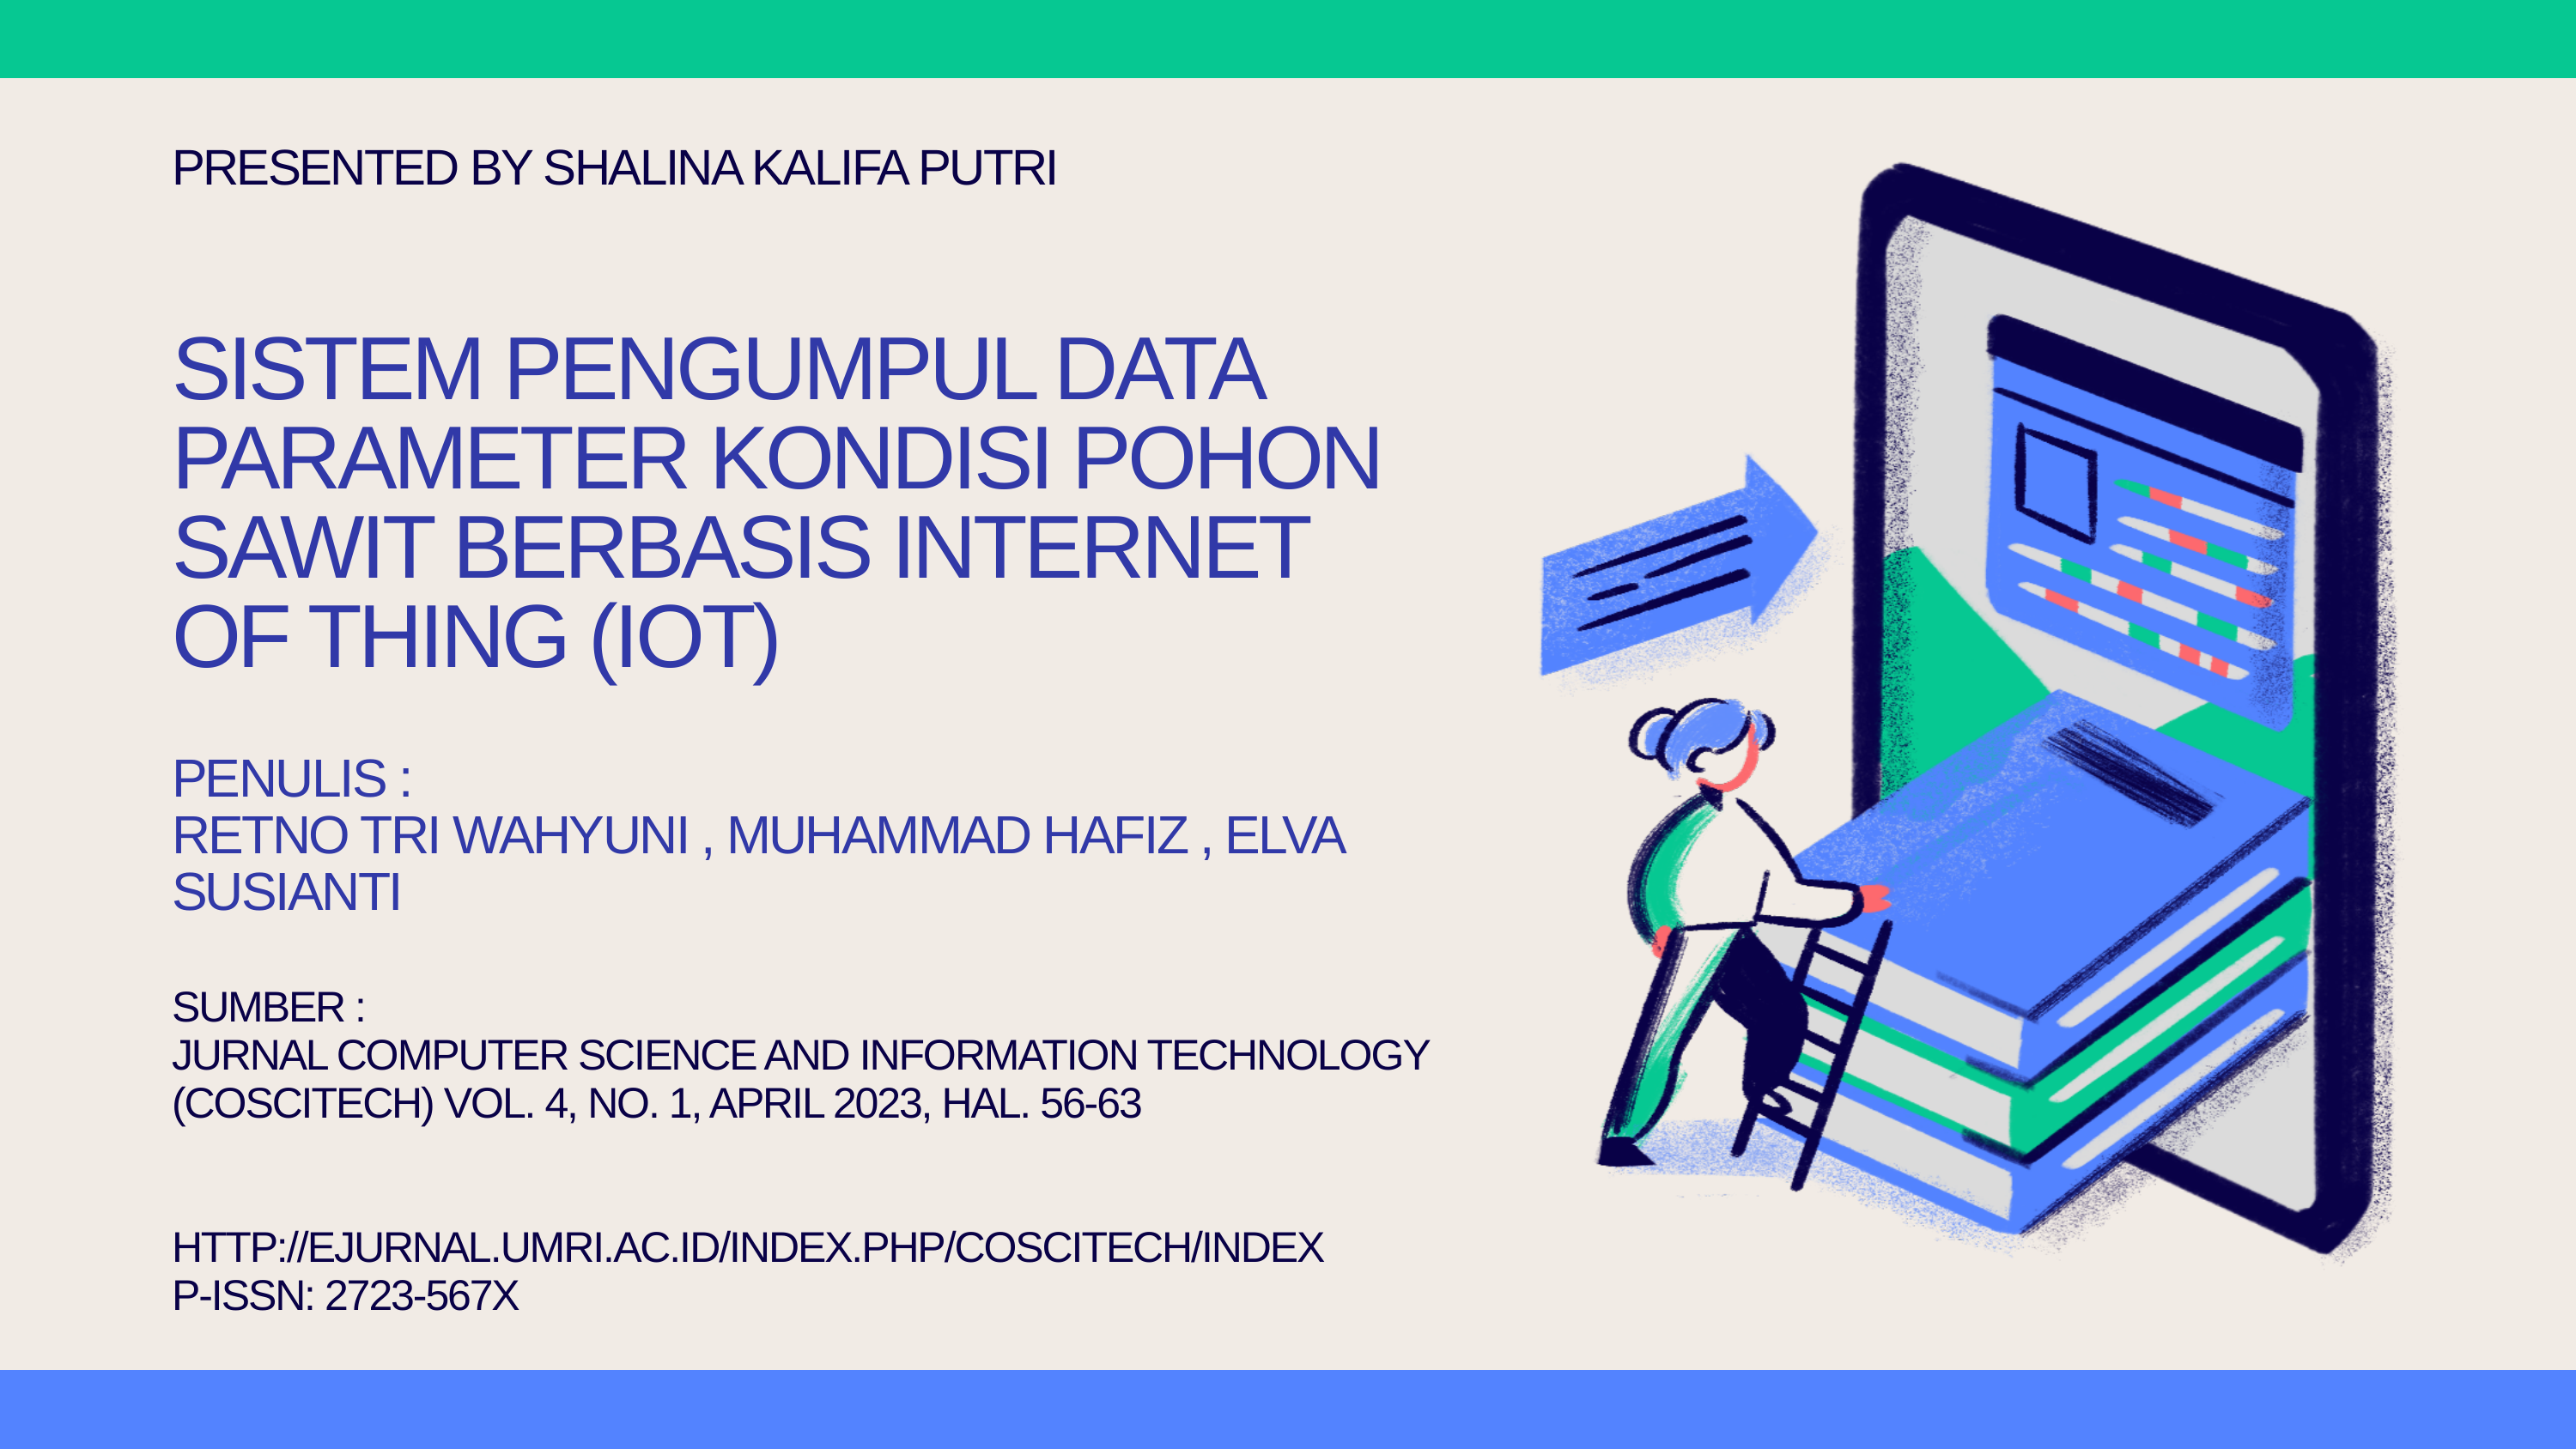

PRESENTED BY SHALINA KALIFA PUTRI

SISTEM PENGUMPUL DATA PARAMETER KONDISI POHON SAWIT BERBASIS INTERNET OF THING (IOT)
PENULIS :
RETNO TRI WAHYUNI , MUHAMMAD HAFIZ , ELVA SUSIANTI
SUMBER :
JURNAL COMPUTER SCIENCE AND INFORMATION TECHNOLOGY (COSCITECH) VOL. 4, NO. 1, APRIL 2023, HAL. 56-63

HTTP://EJURNAL.UMRI.AC.ID/INDEX.PHP/COSCITECH/INDEX
P-ISSN: 2723-567X